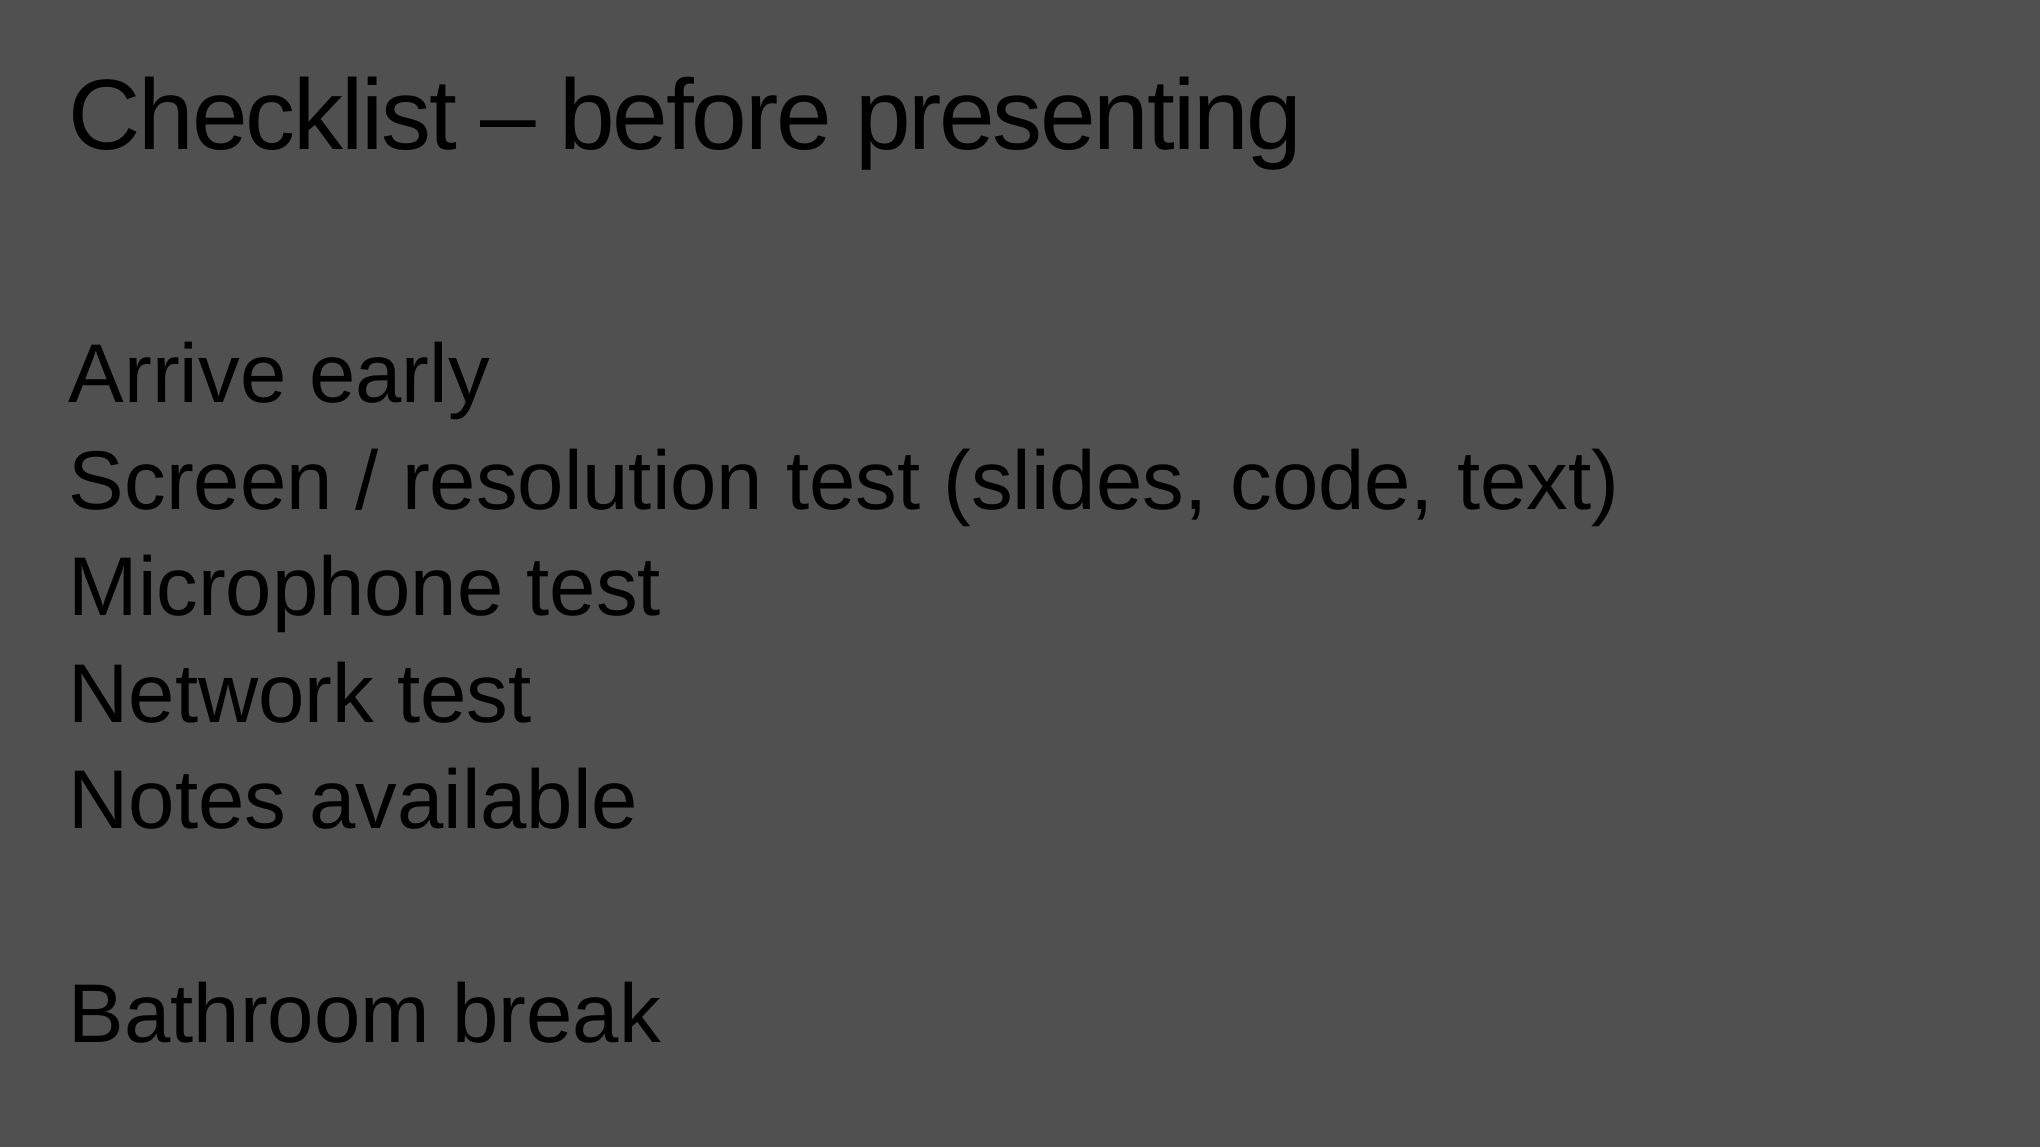

# Checklist – before presenting

Arrive early
Screen / resolution test (slides, code, text)
Microphone test
Network test
Notes available

Bathroom break